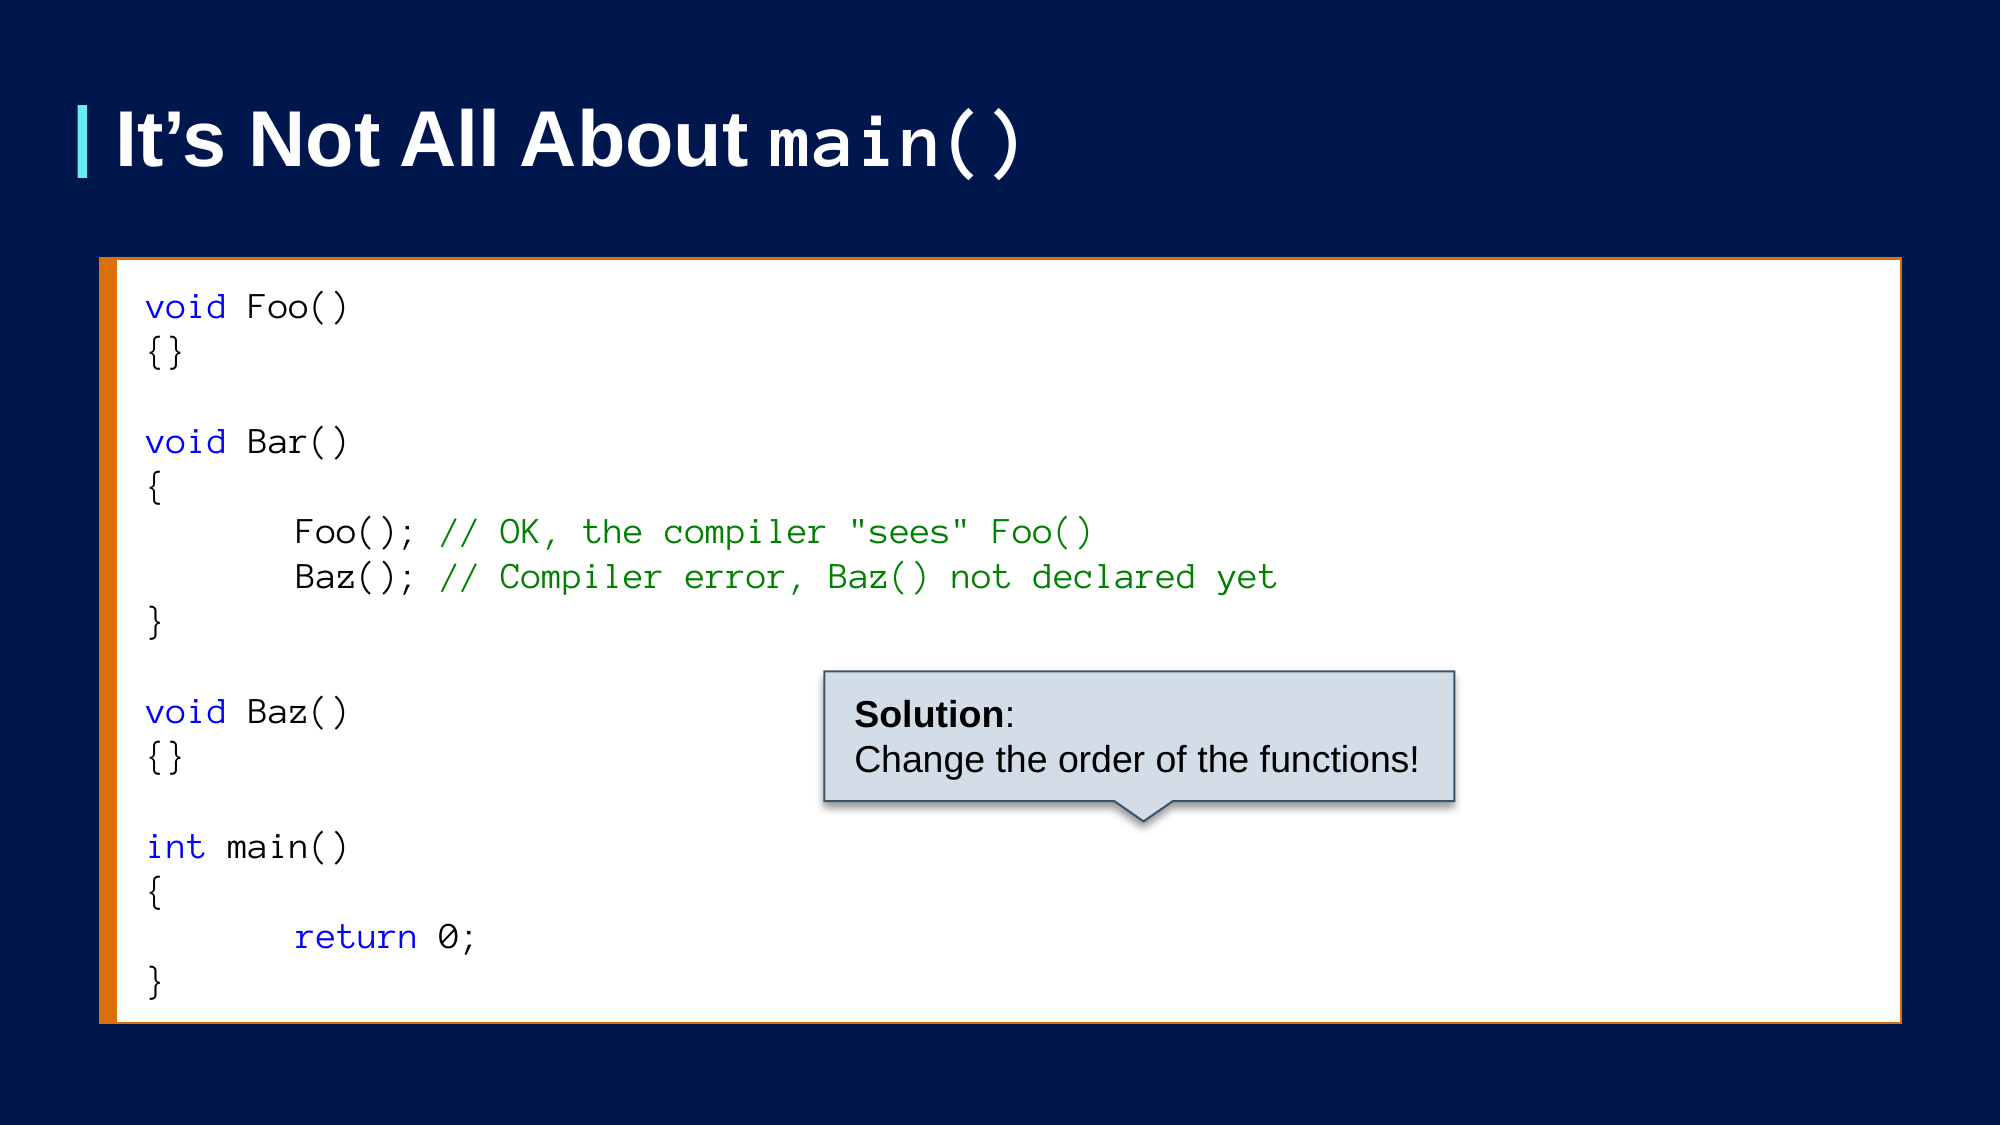

# It’s Not All About main()

void Foo()
{}

void Bar()
{
	Foo(); // OK, the compiler "sees" Foo()
	Baz(); // Compiler error, Baz() not declared yet
}

void Baz()
{}

int main()
{
	return 0;
}
Solution:
Change the order of the functions!